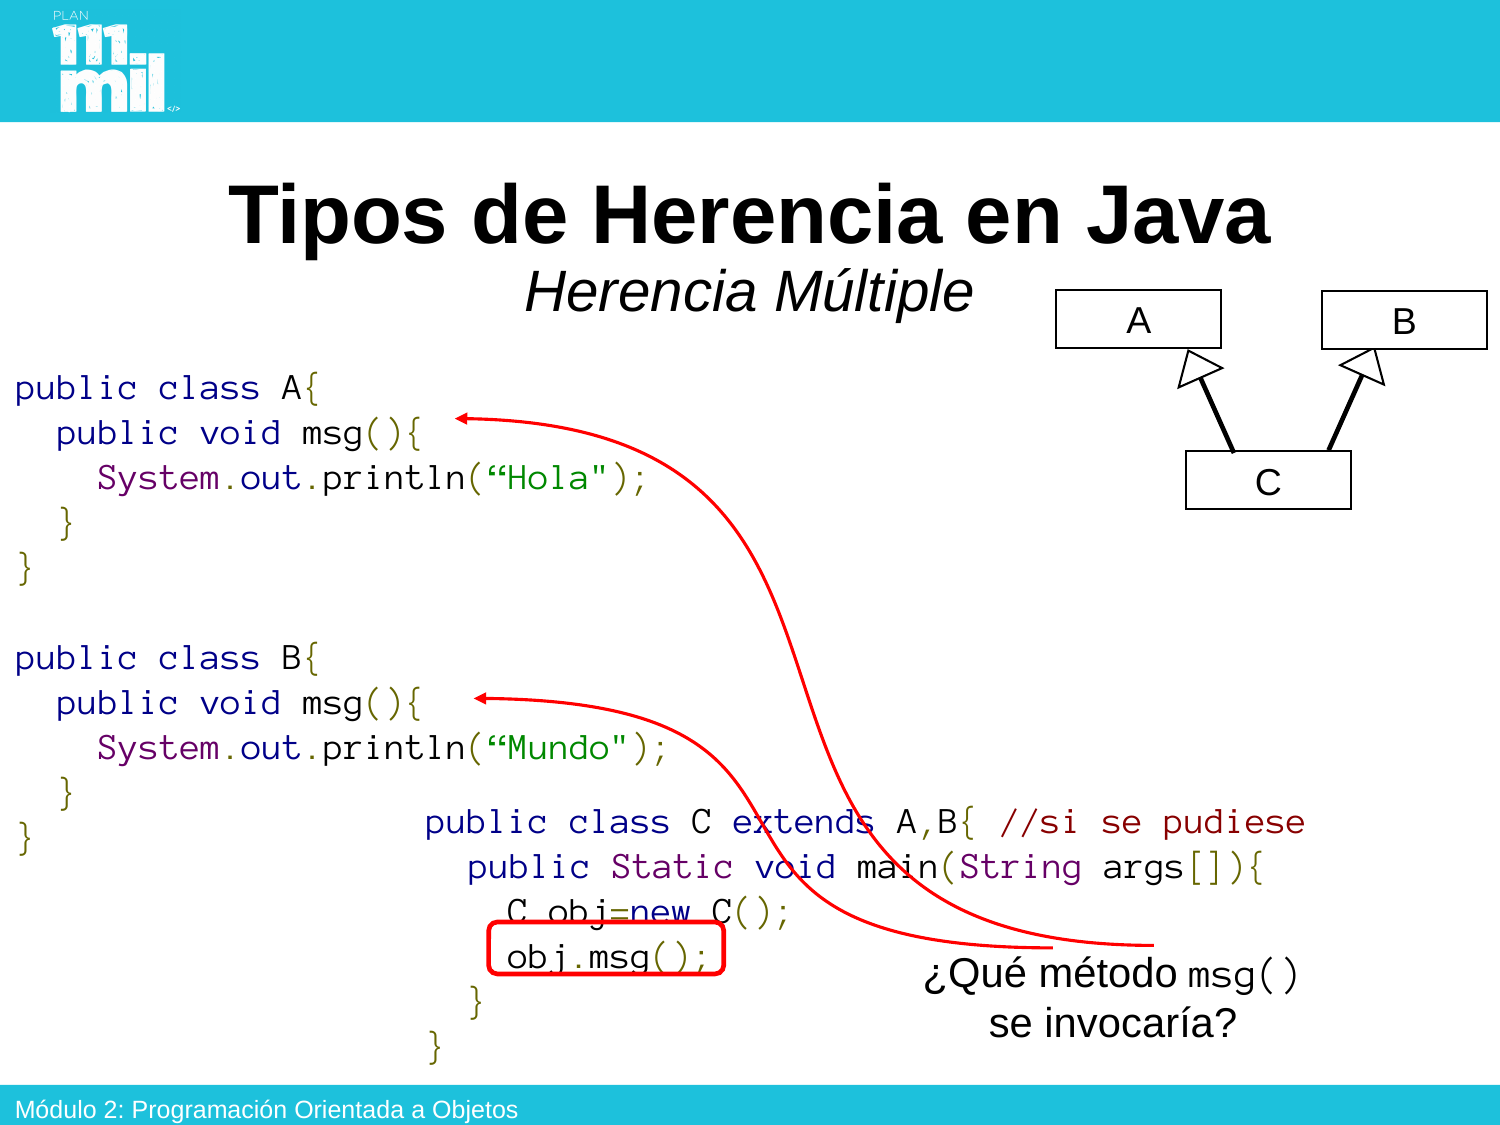

# Tipos de Herencia en Java Herencia Múltiple
A
B

public class A{
  public void msg(){
    System.out.println(“Hola");
  }
}

public class B{
  public void msg(){
    System.out.println(“Mundo");
  }
}
C
public class C extends A,B{ //si se pudiese
     public Static void main(String args[]){
    C obj=new C();
    obj.msg();
  }
}

¿Qué método msg() se invocaría?
Módulo 2: Programación Orientada a Objetos